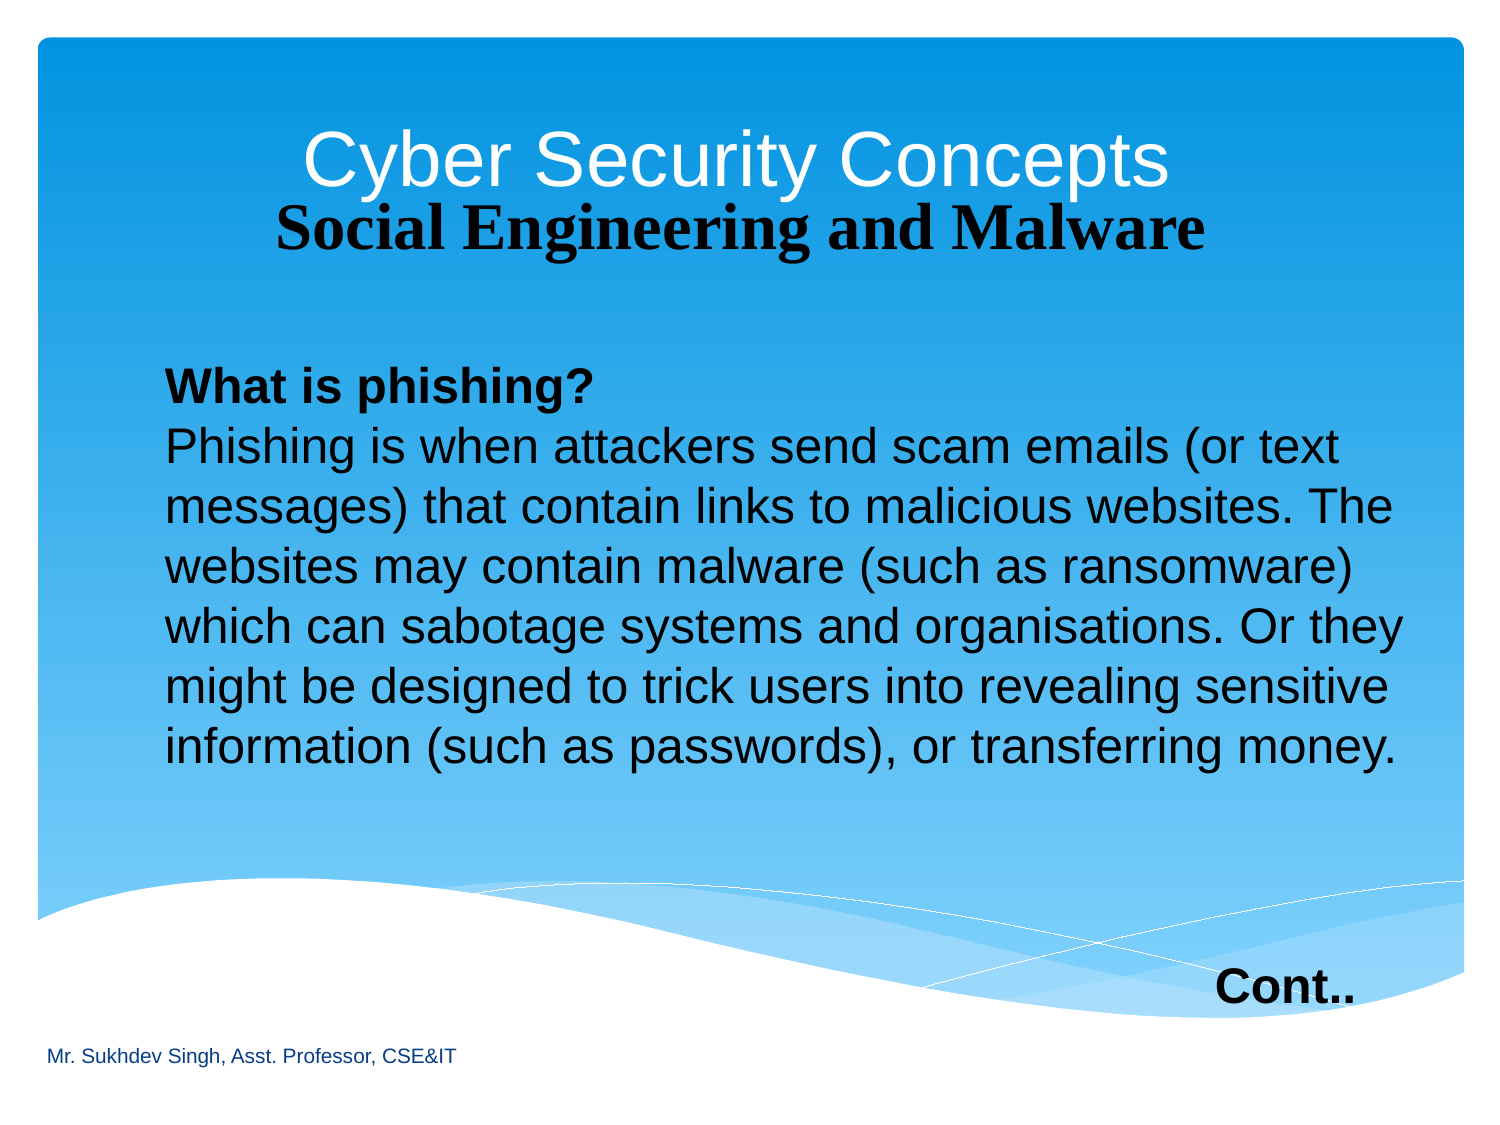

# Cyber Security Concepts
Social Engineering and Malware
What is phishing?
Phishing is when attackers send scam emails (or text messages) that contain links to malicious websites. The websites may contain malware (such as ransomware) which can sabotage systems and organisations. Or they might be designed to trick users into revealing sensitive information (such as passwords), or transferring money.

															Cont..
Mr. Sukhdev Singh, Asst. Professor, CSE&IT